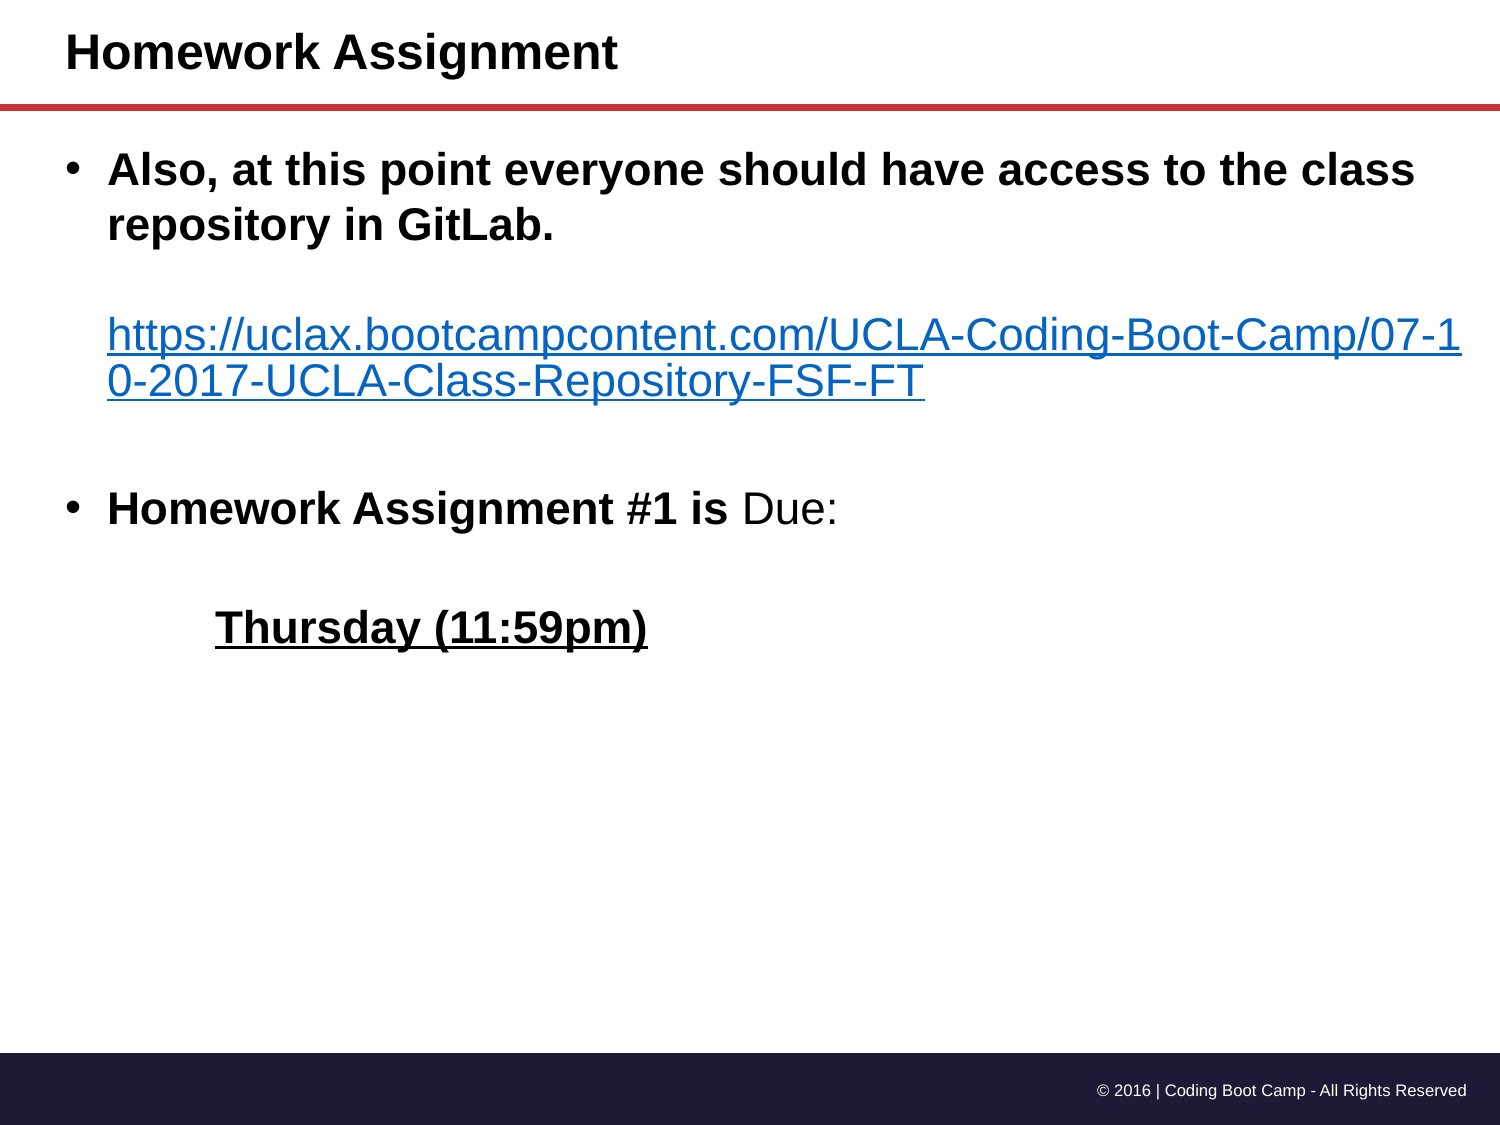

# Homework Assignment
Also, at this point everyone should have access to the class repository in GitLab.
https://uclax.bootcampcontent.com/UCLA-Coding-Boot-Camp/07-10-2017-UCLA-Class-Repository-FSF-FT

Homework Assignment #1 is Due:
	Thursday (11:59pm)